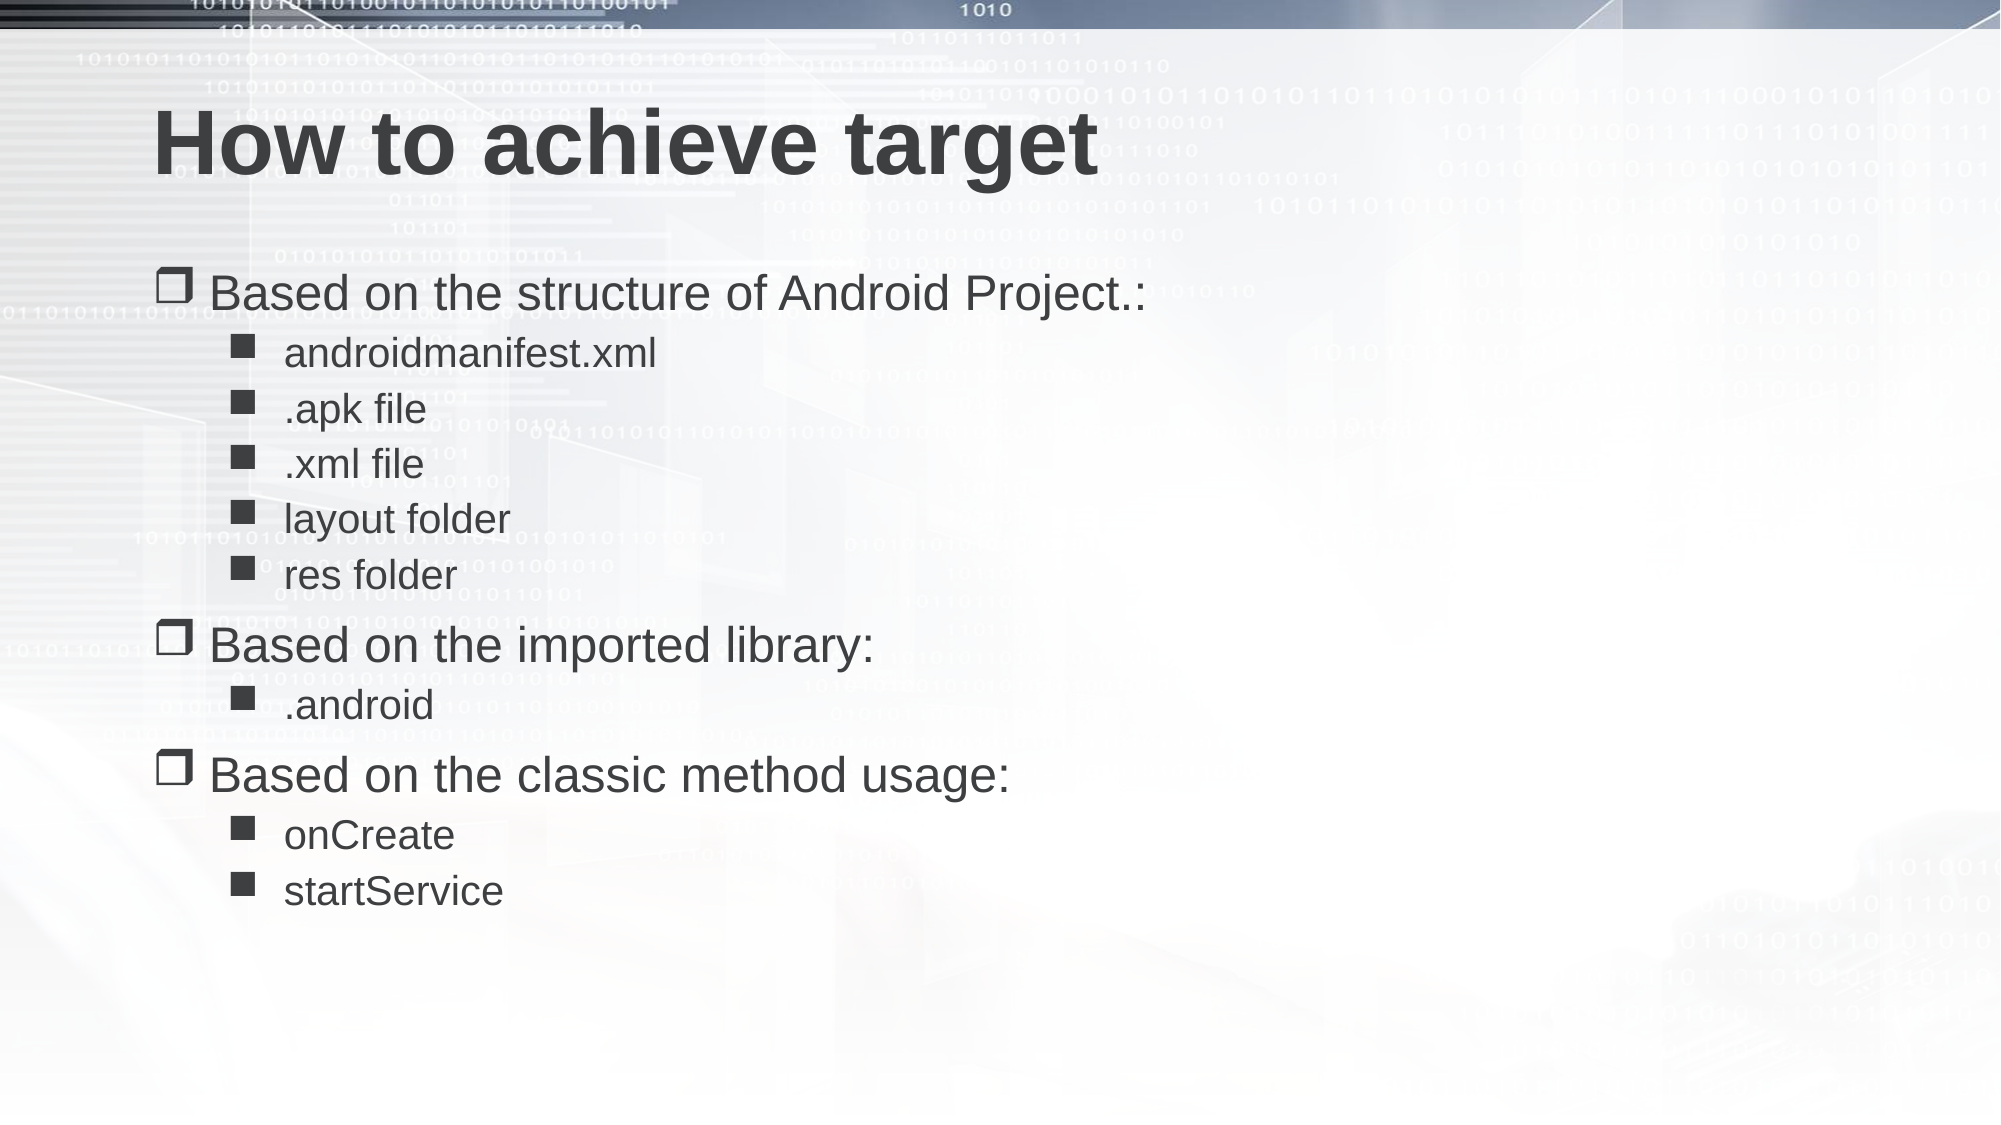

# How to achieve target
Based on the structure of Android Project.:
androidmanifest.xml
.apk file
.xml file
layout folder
res folder
Based on the imported library:
.android
Based on the classic method usage:
onCreate
startService